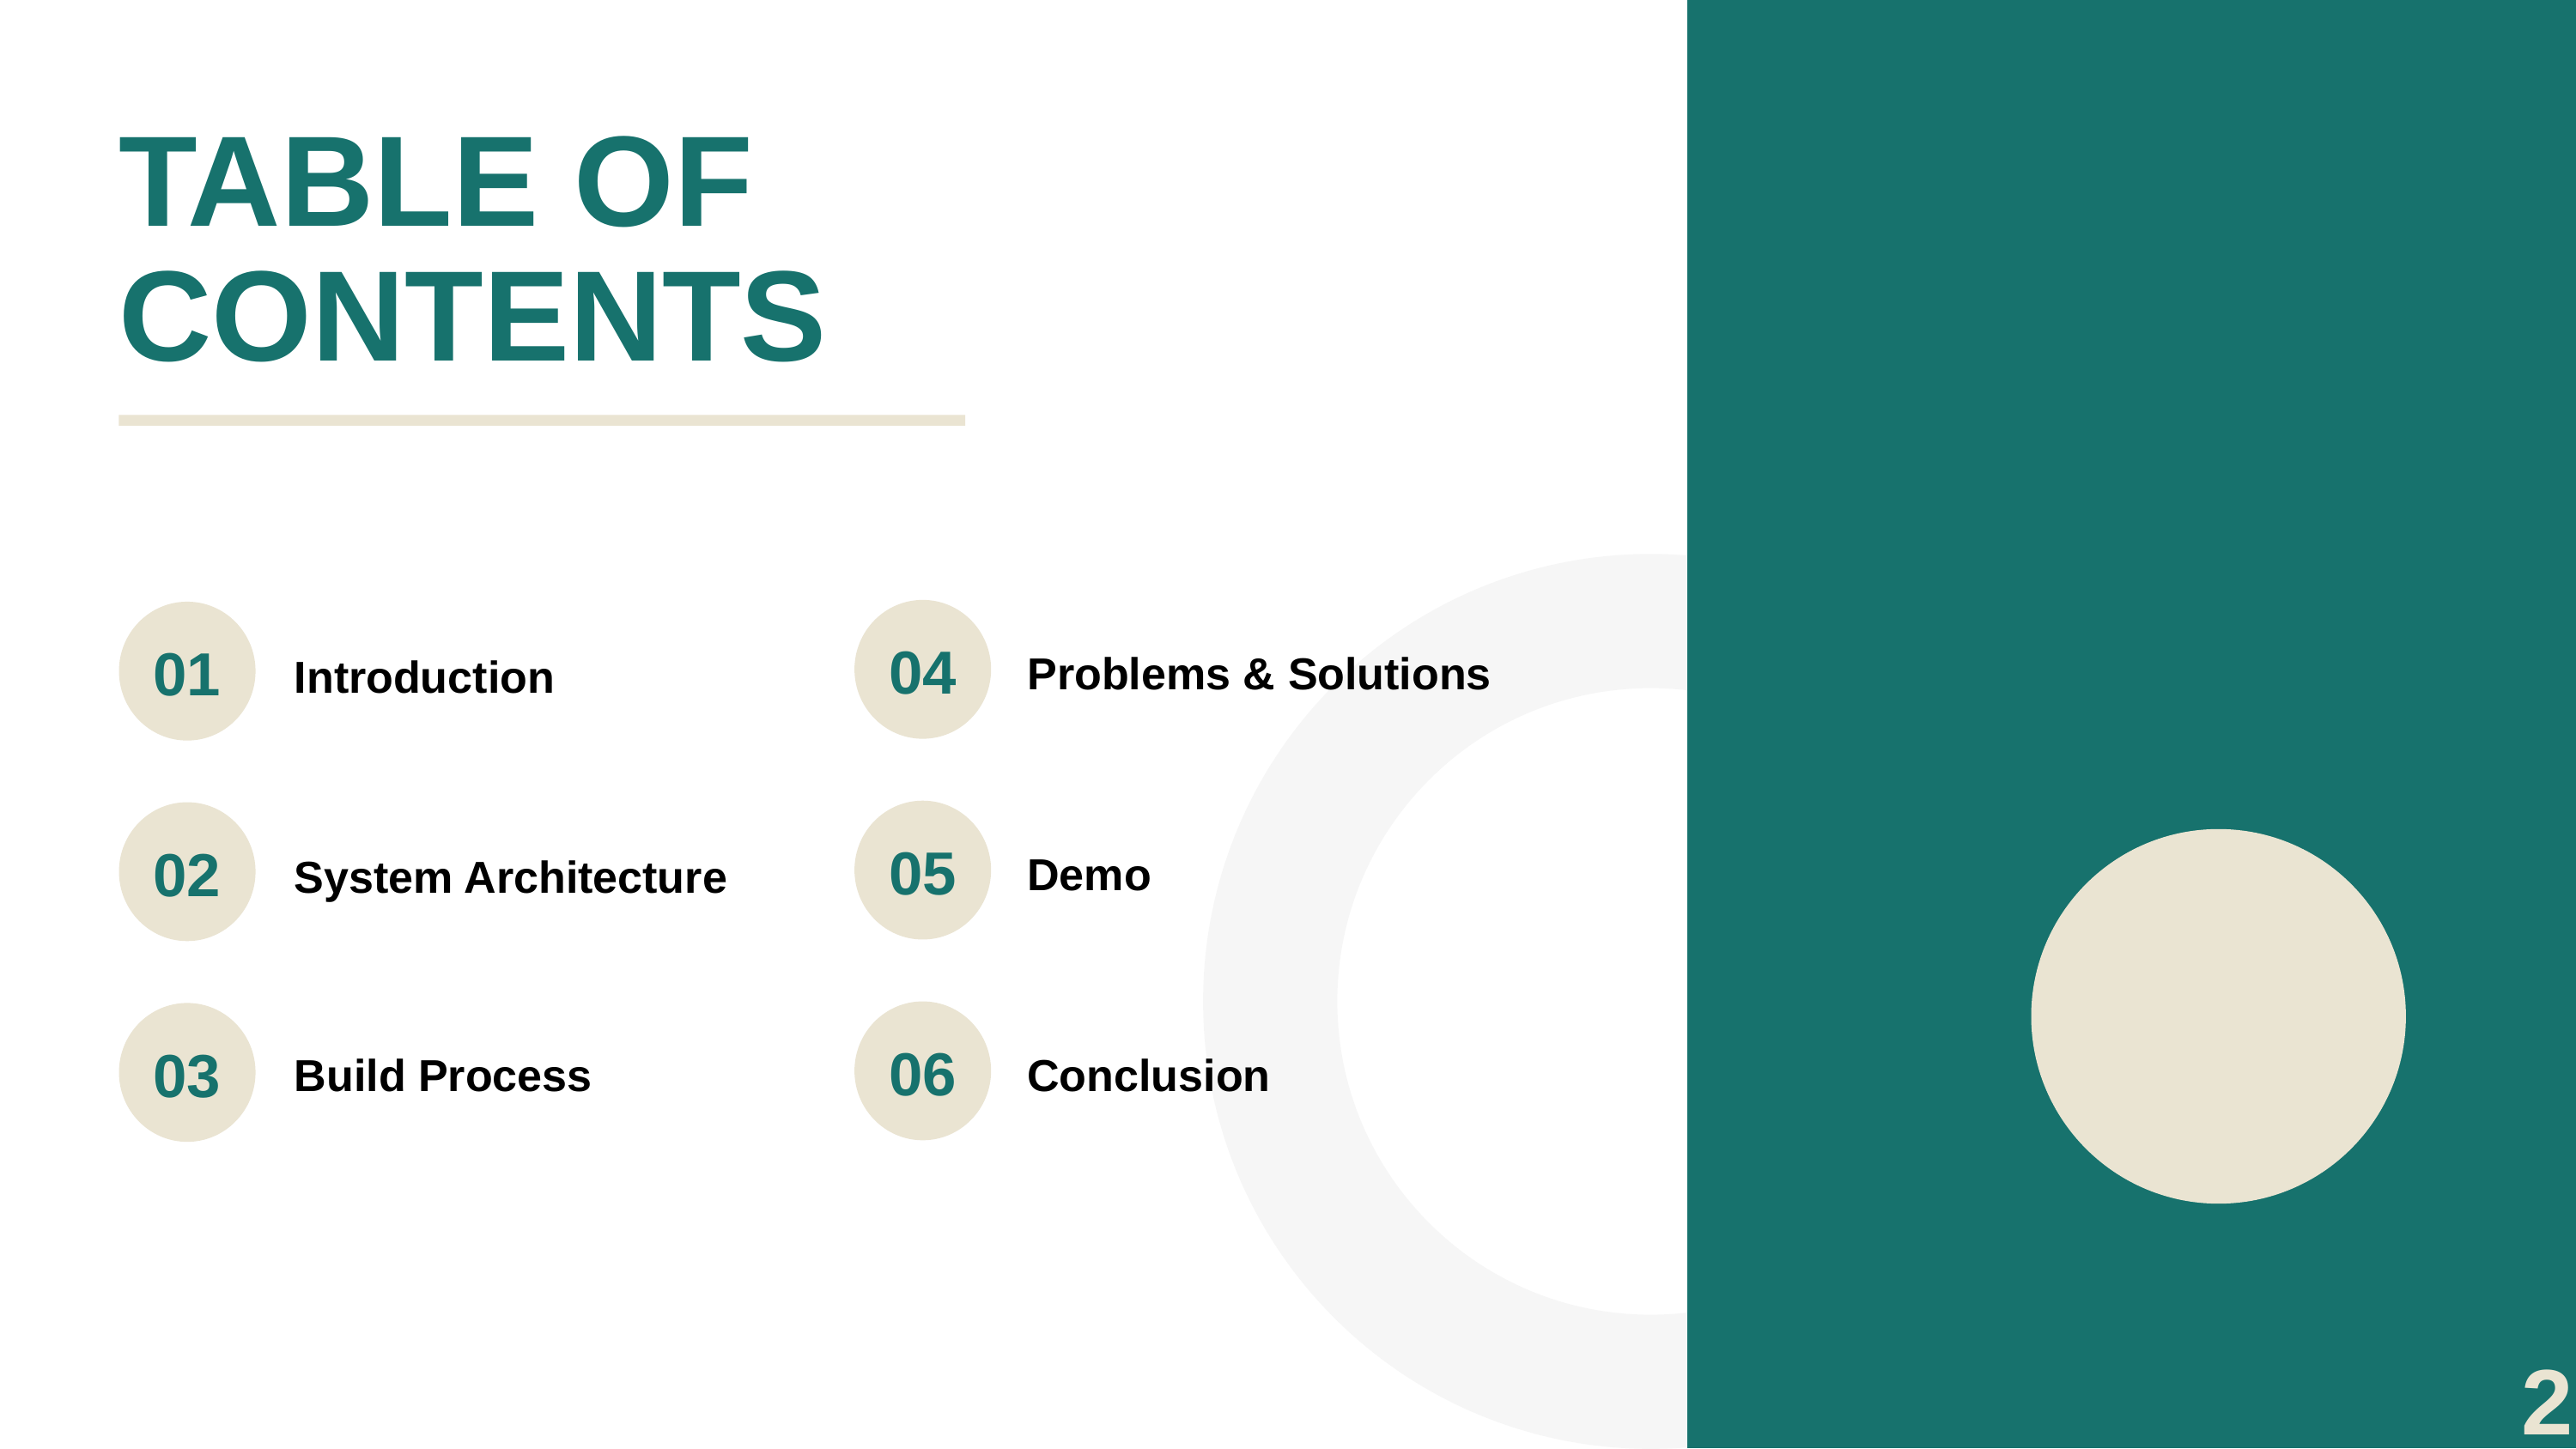

TABLE OF CONTENTS

04

01

Problems & Solutions
Introduction

05

02

Demo
System Architecture

06

03
Build Process
Conclusion
2